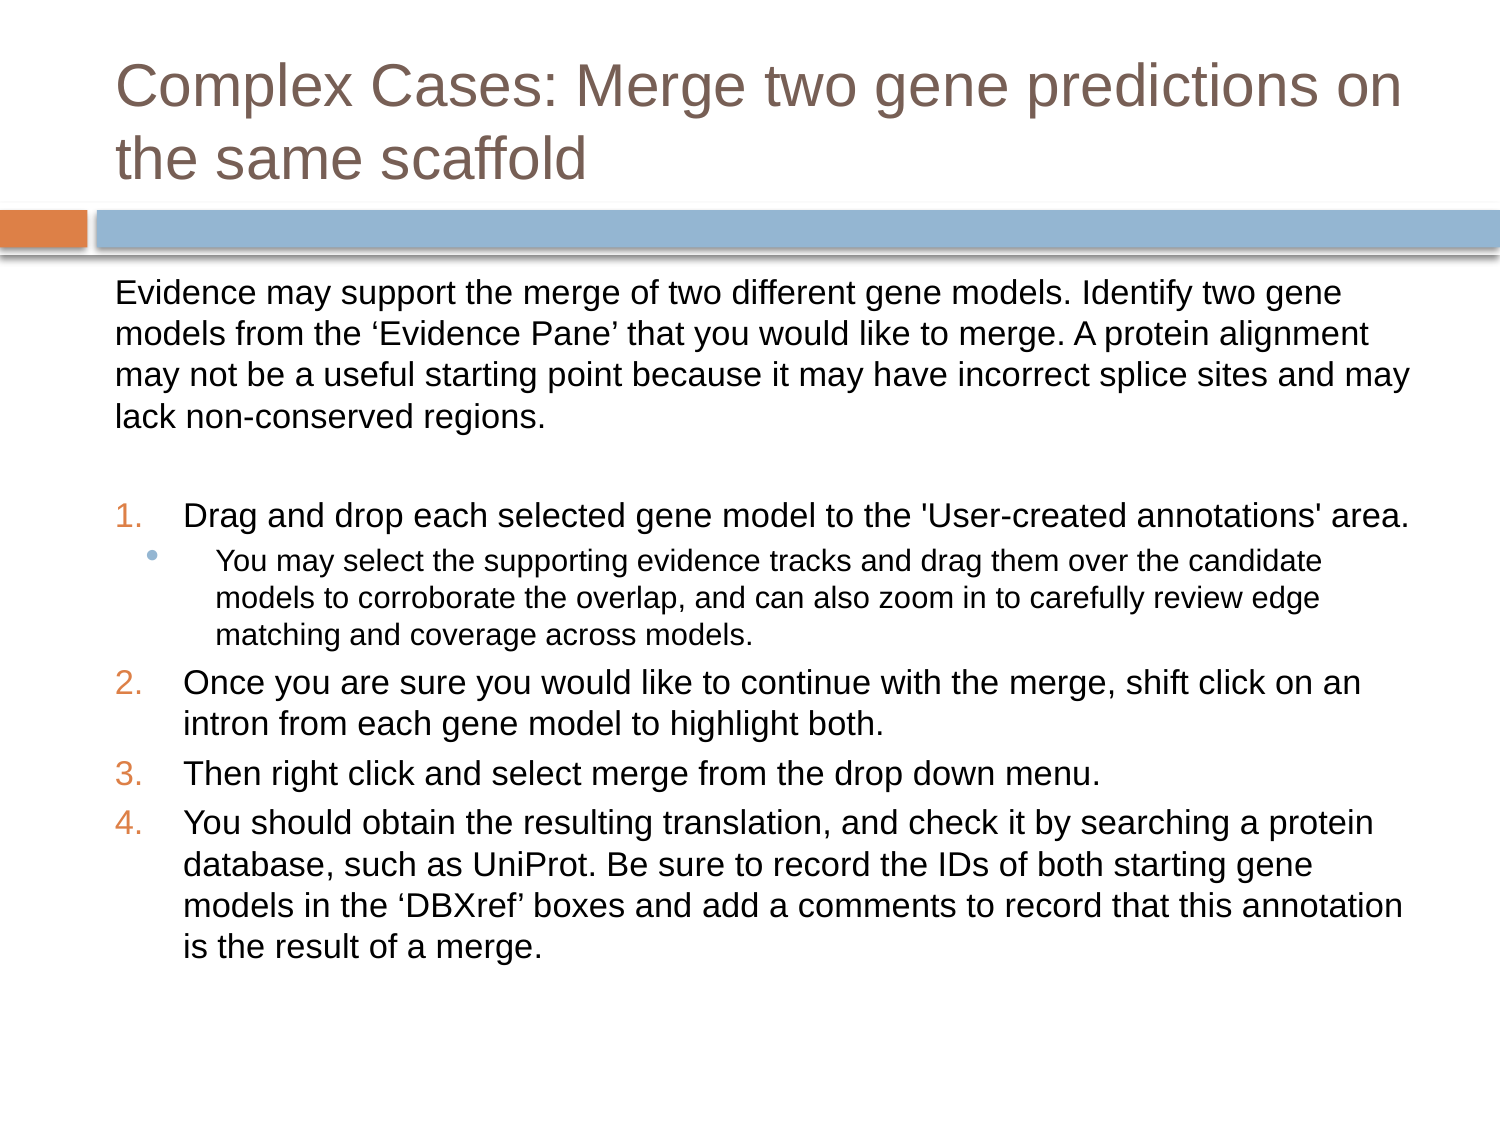

# Complex Cases: Merge two gene predictions on the same scaffold
Evidence may support the merge of two different gene models. Identify two gene models from the ‘Evidence Pane’ that you would like to merge. A protein alignment may not be a useful starting point because it may have incorrect splice sites and may lack non-conserved regions.

Drag and drop each selected gene model to the 'User-created annotations' area.
You may select the supporting evidence tracks and drag them over the candidate models to corroborate the overlap, and can also zoom in to carefully review edge matching and coverage across models.
Once you are sure you would like to continue with the merge, shift click on an intron from each gene model to highlight both.
Then right click and select merge from the drop down menu.
You should obtain the resulting translation, and check it by searching a protein database, such as UniProt. Be sure to record the IDs of both starting gene models in the ‘DBXref’ boxes and add a comments to record that this annotation is the result of a merge.